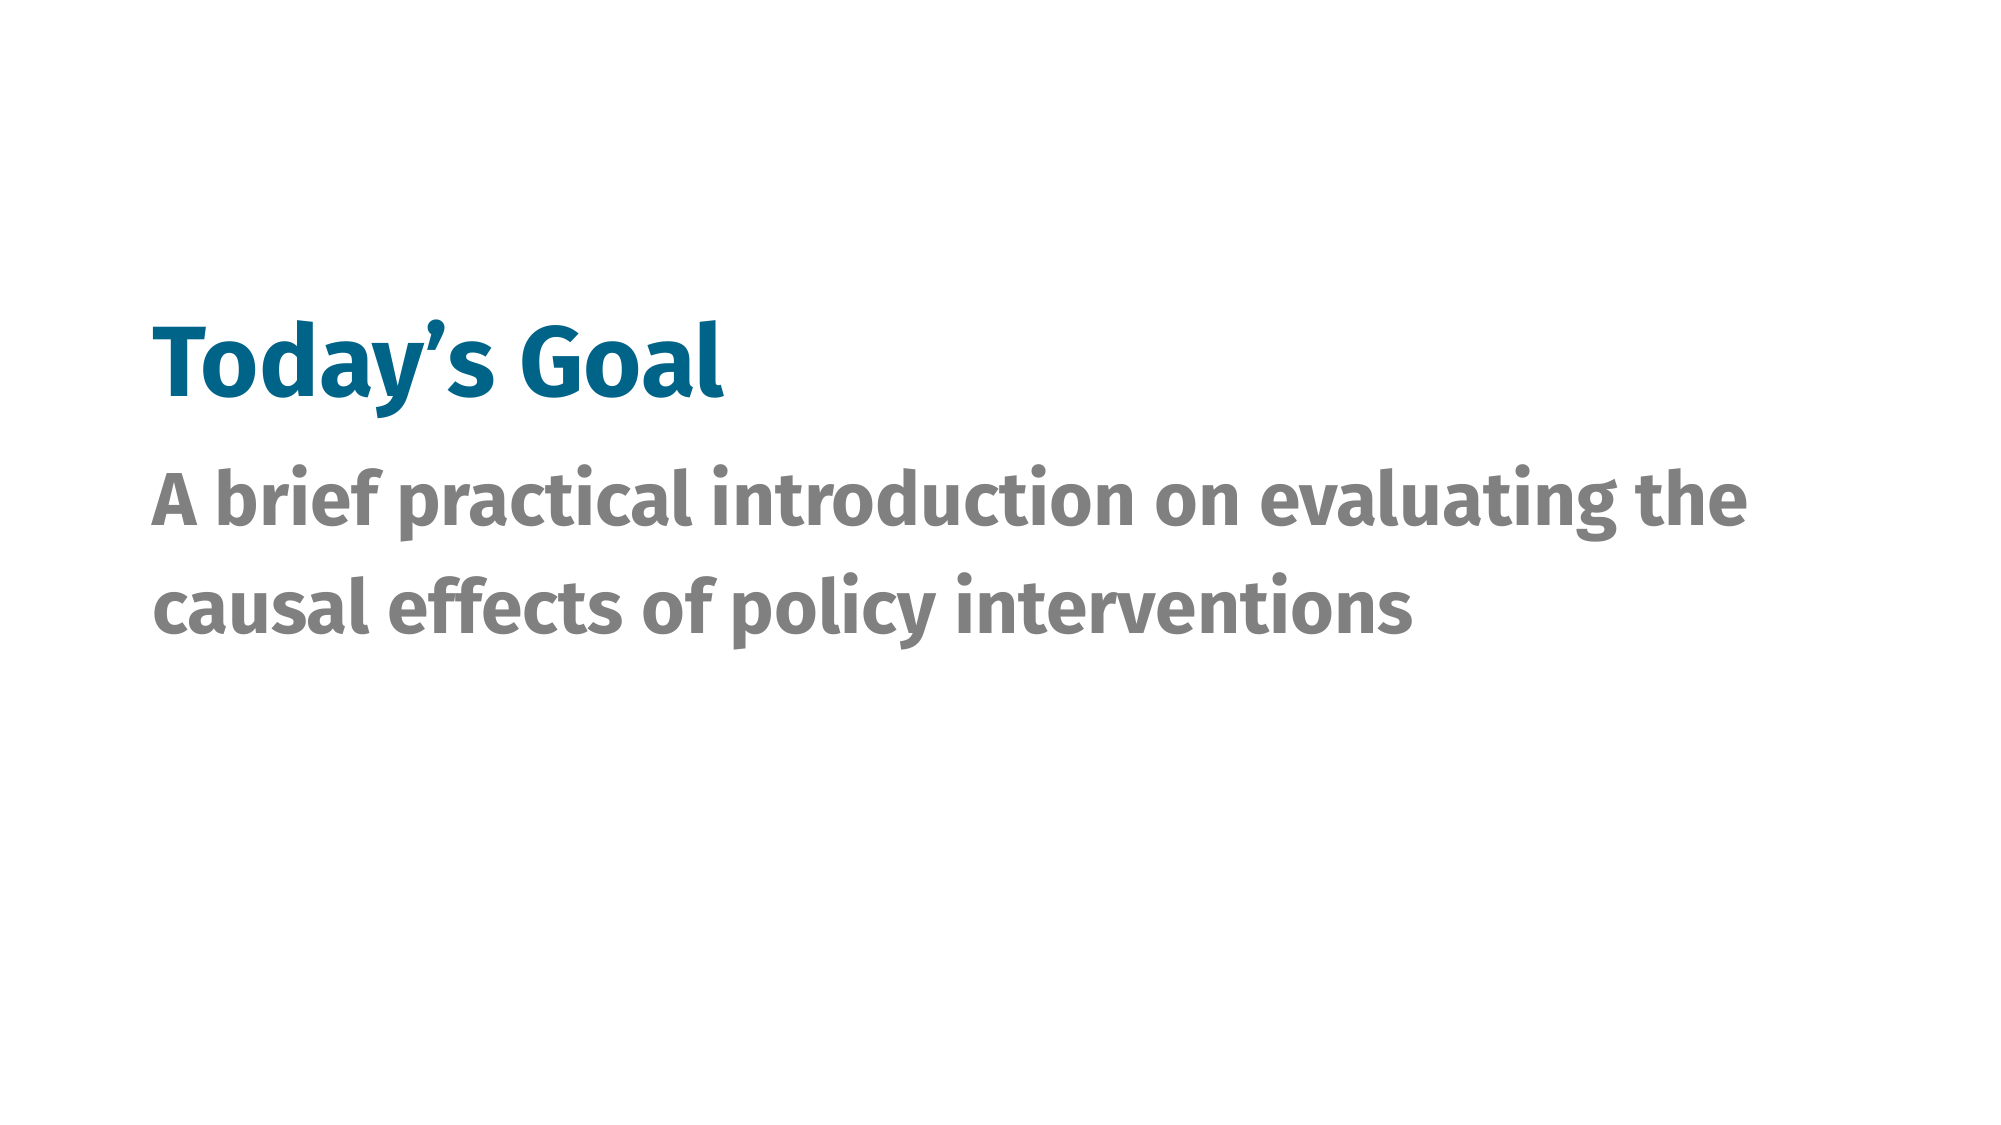

# Today’s Goal
A brief practical introduction on evaluating the causal effects of policy interventions